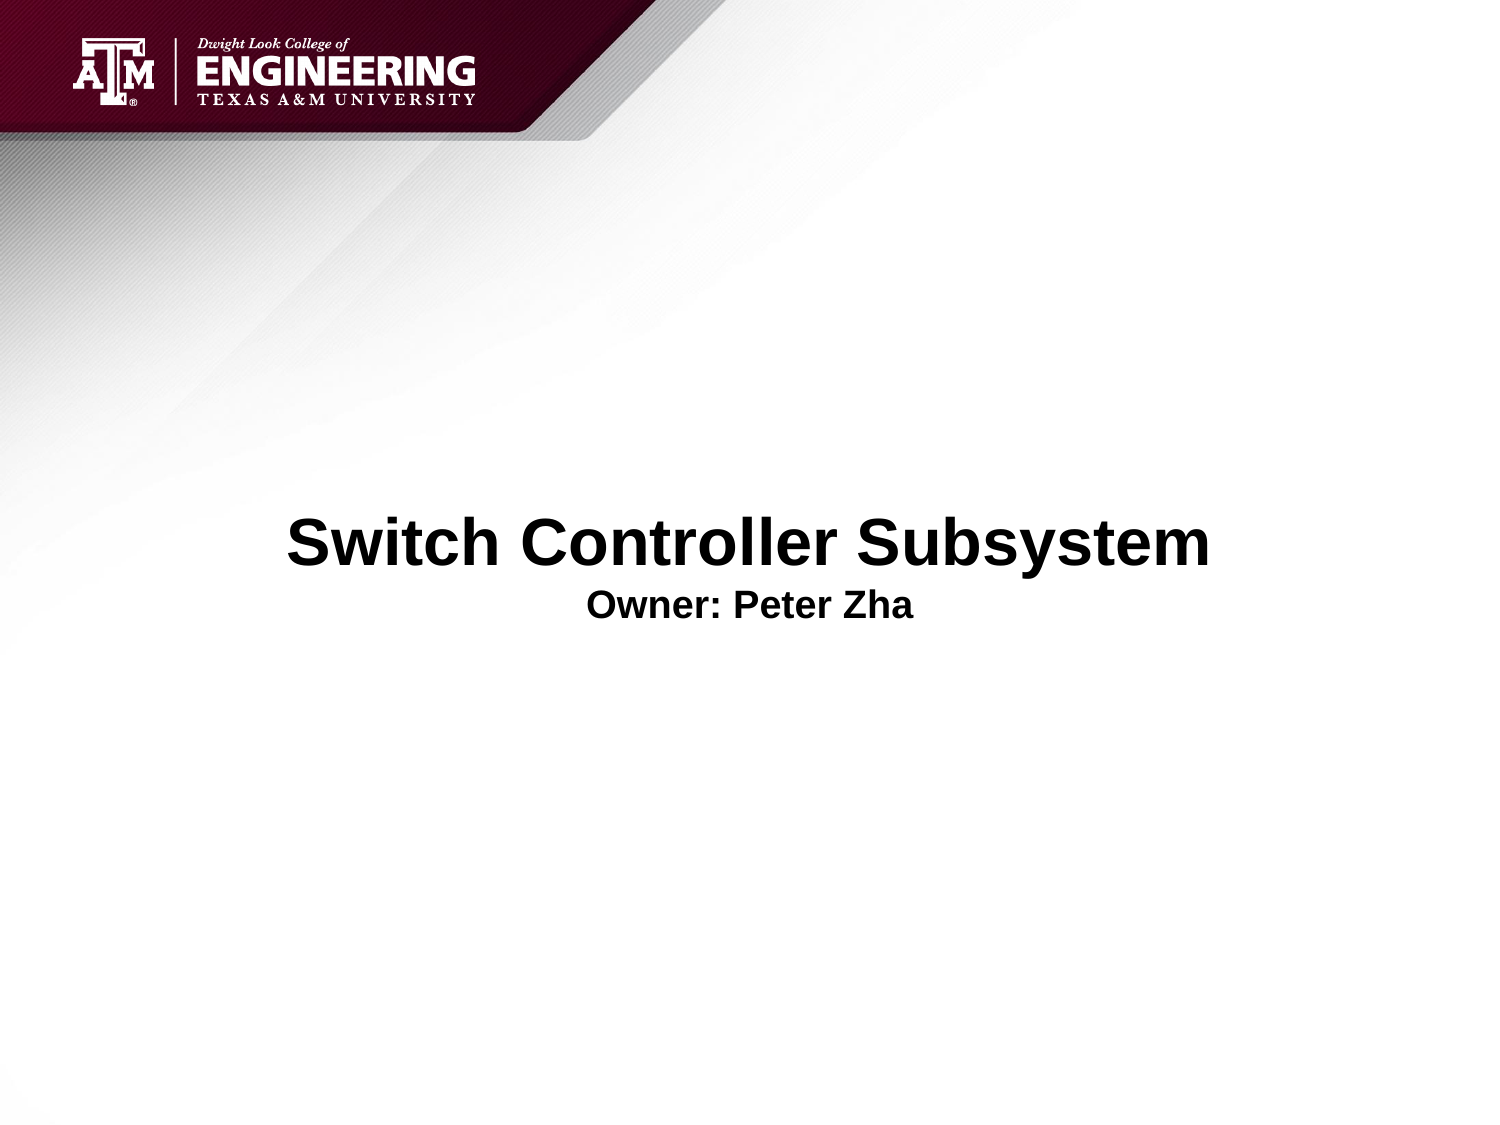

# Switch Controller Subsystem
Owner: Peter Zha